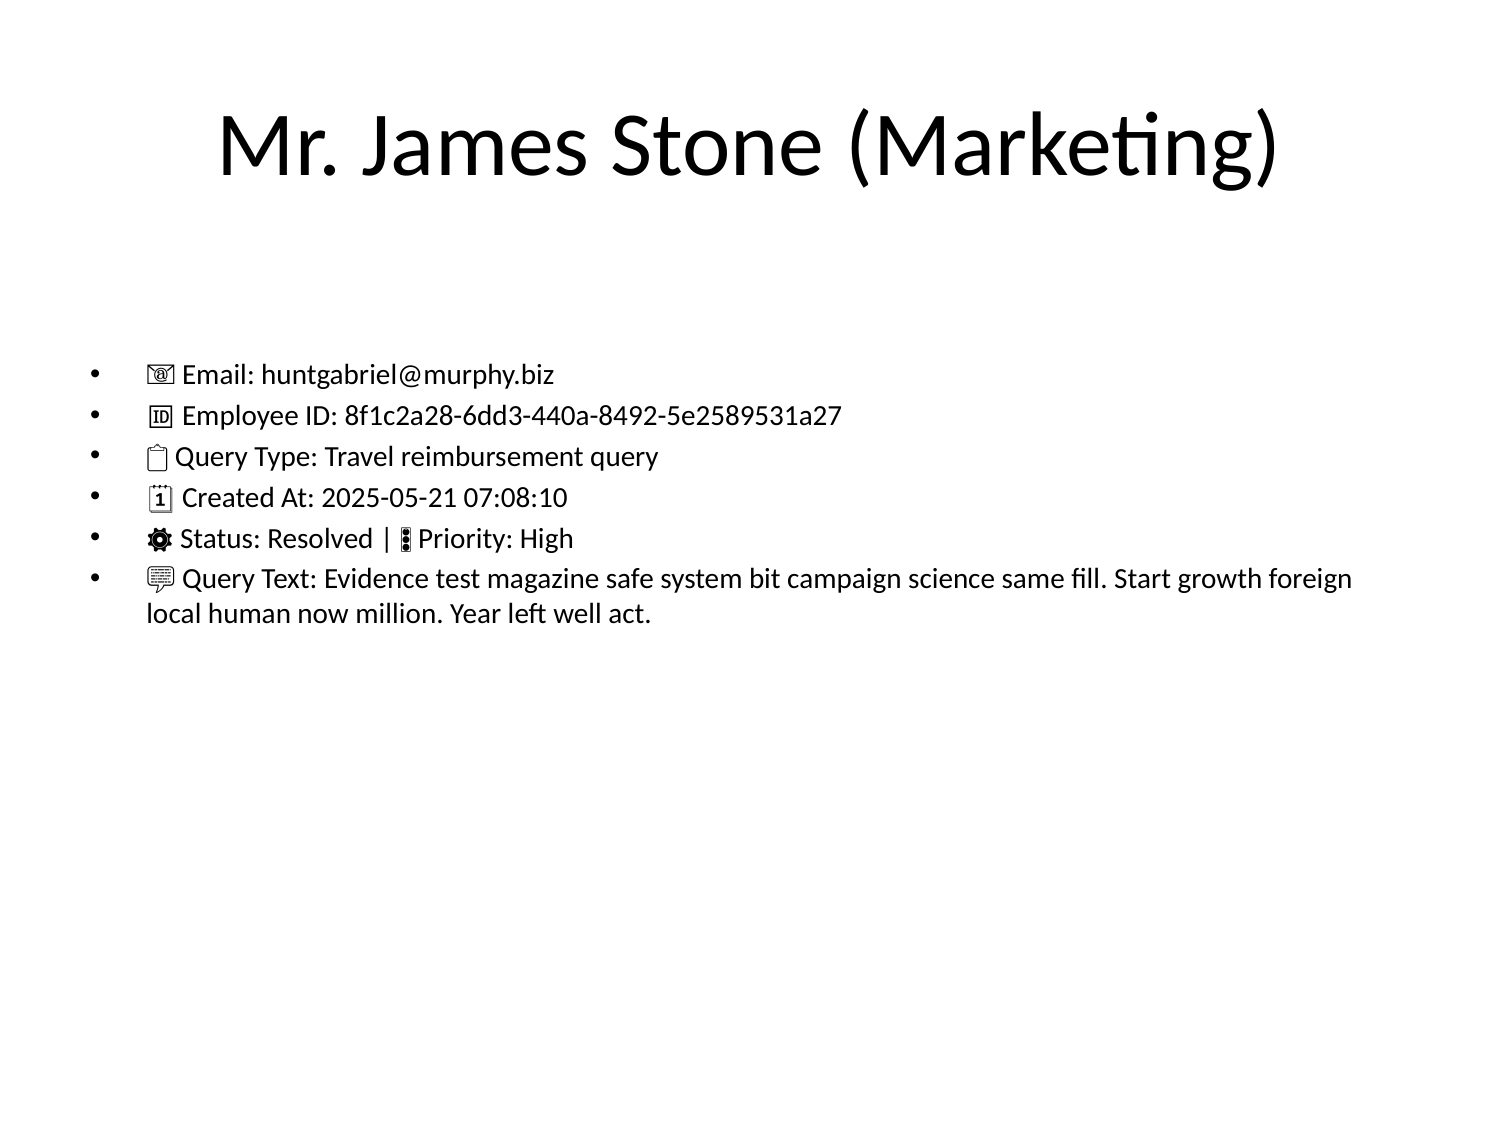

# Mr. James Stone (Marketing)

📧 Email: huntgabriel@murphy.biz
🆔 Employee ID: 8f1c2a28-6dd3-440a-8492-5e2589531a27
📋 Query Type: Travel reimbursement query
🗓 Created At: 2025-05-21 07:08:10
⚙ Status: Resolved | 🚦 Priority: High
💬 Query Text: Evidence test magazine safe system bit campaign science same fill. Start growth foreign local human now million. Year left well act.